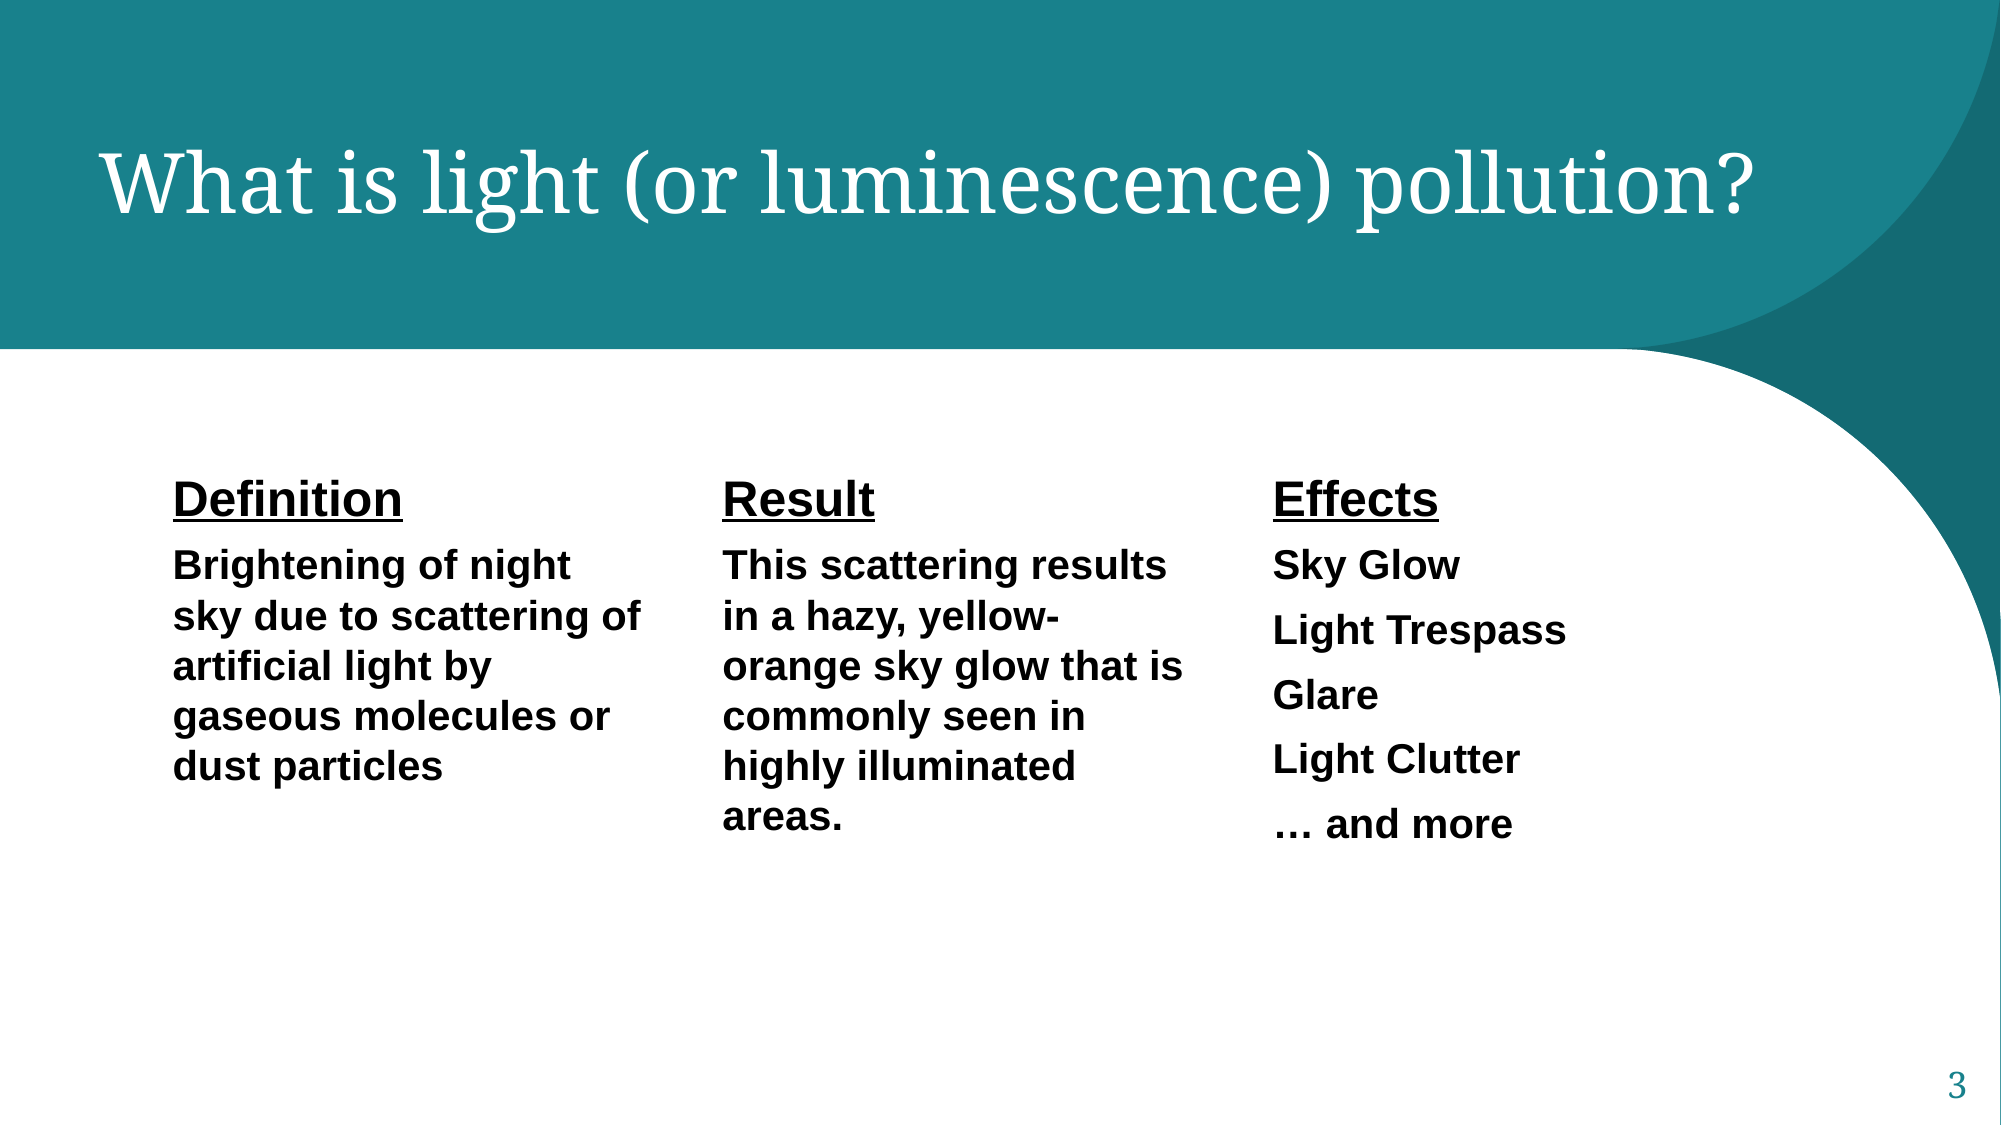

# What is light (or luminescence) pollution?
Definition​
Brightening of night sky due to scattering of artificial light by gaseous molecules or dust particles
Result
This scattering results in a hazy, yellow-orange sky glow that is commonly seen in highly illuminated areas.​
Effects​
Sky Glow
Light Trespass
Glare
Light Clutter
… and more

3